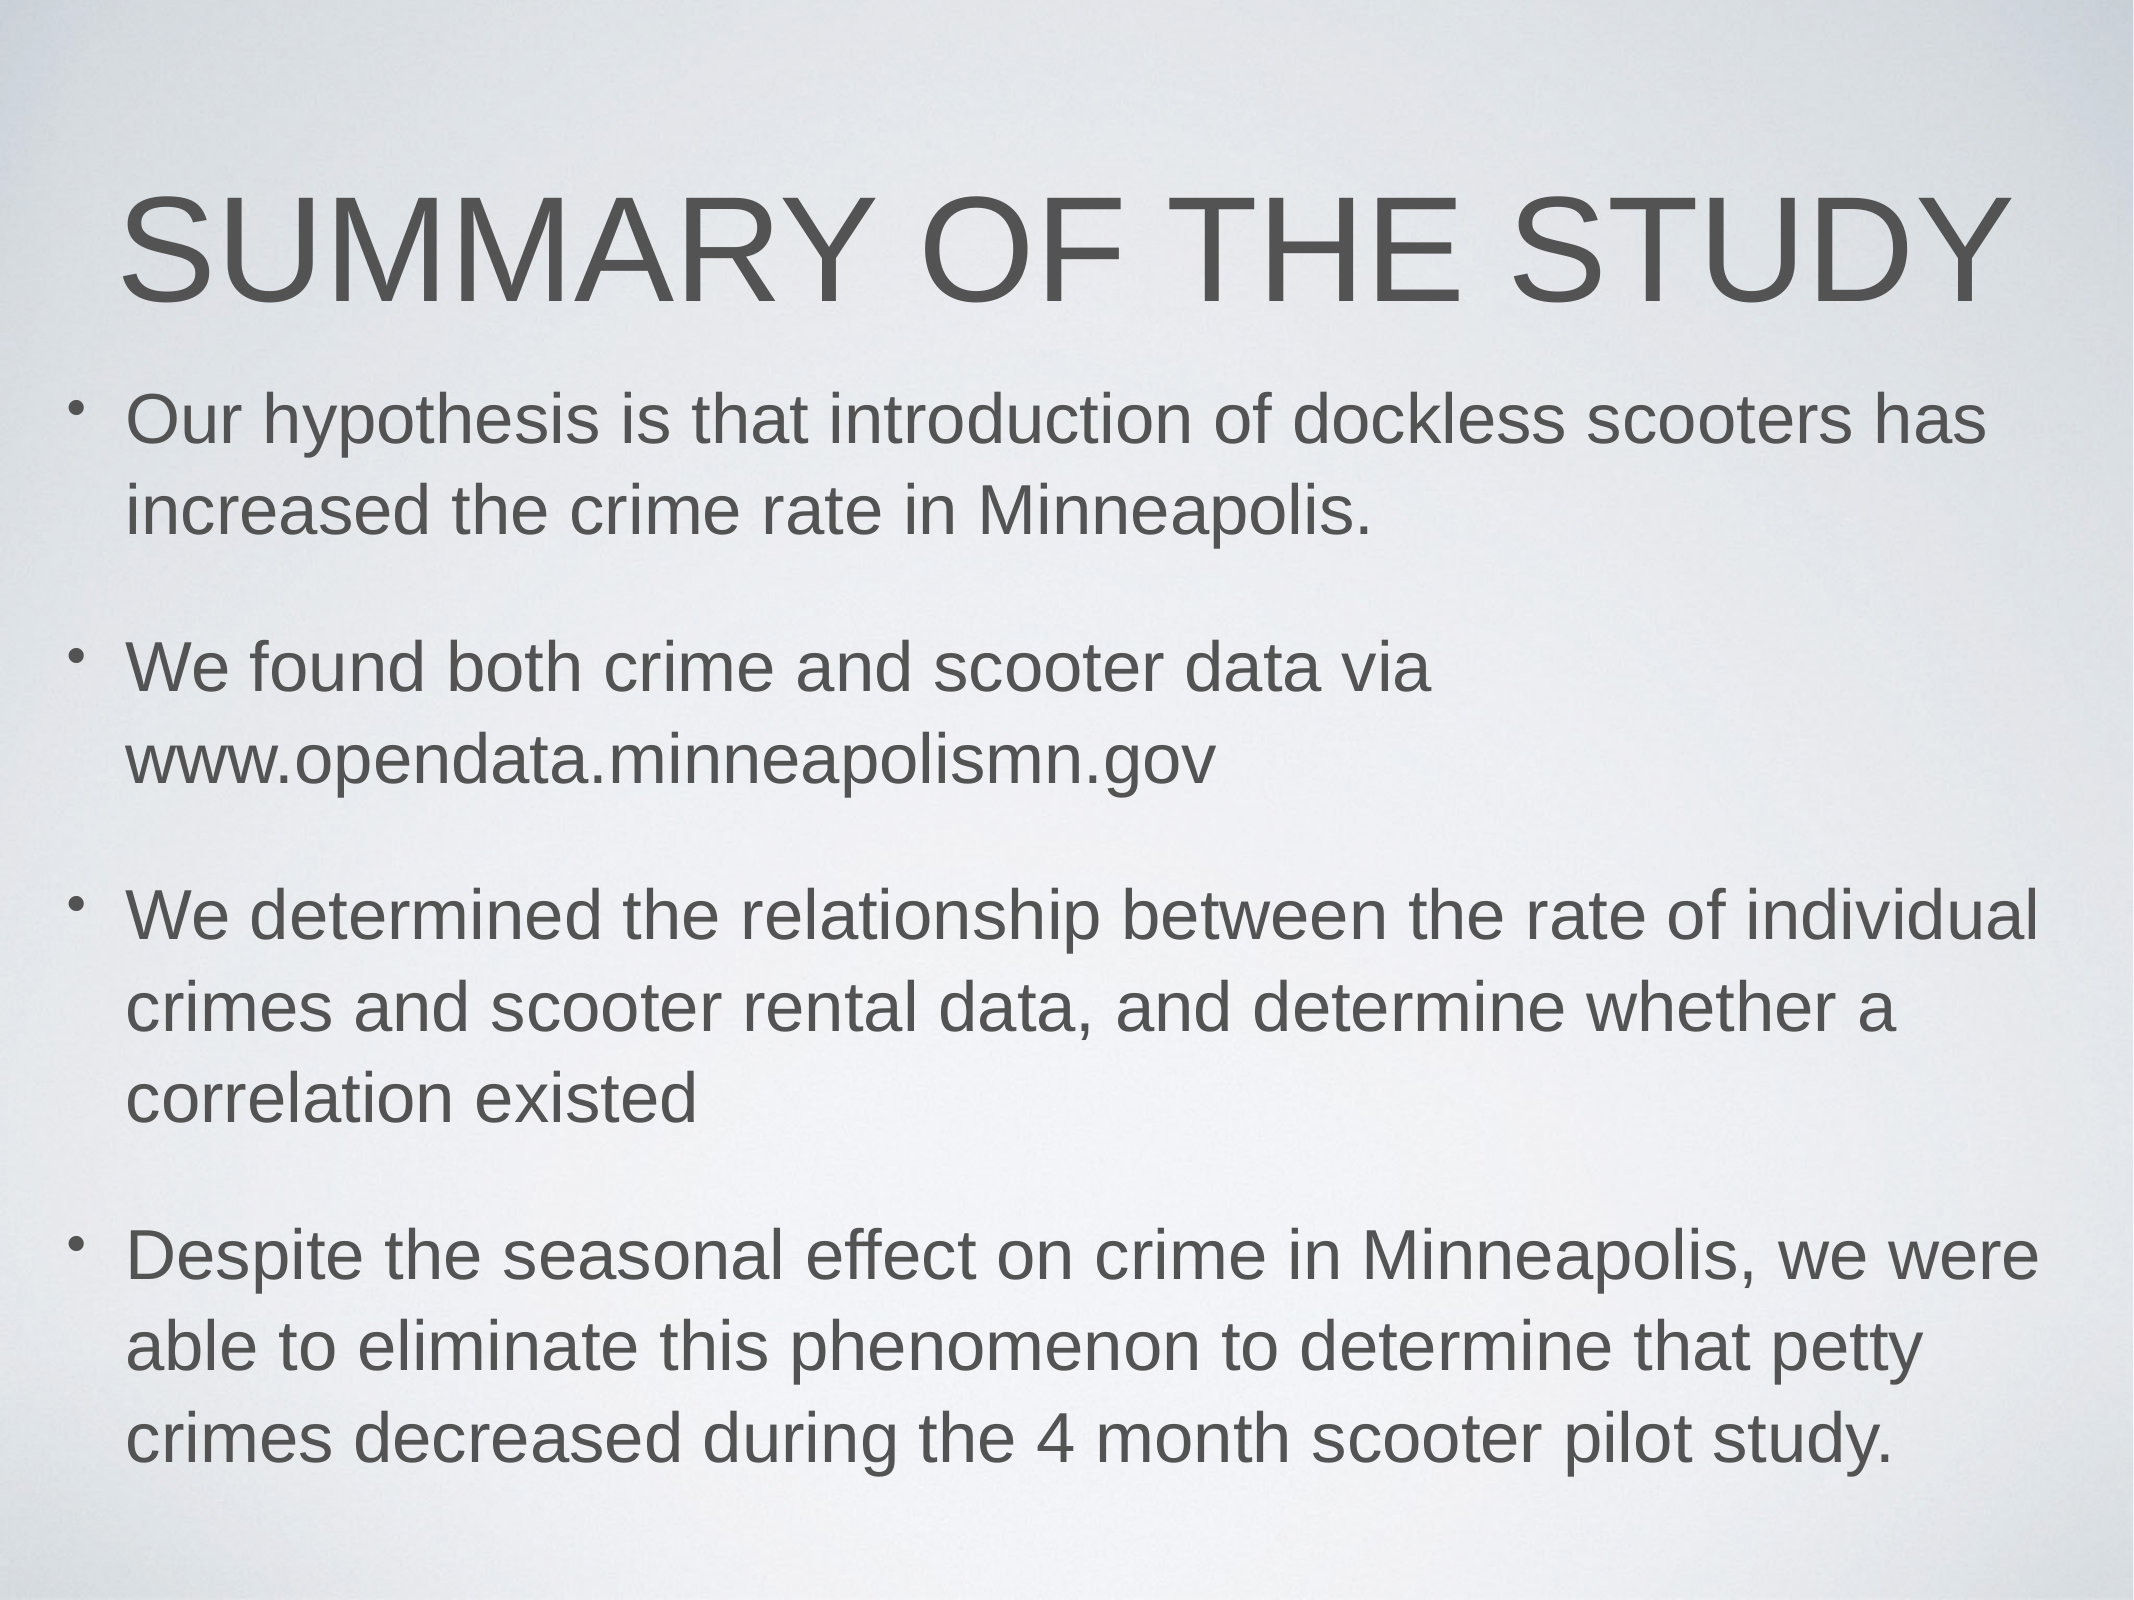

# Summary of the study
Our hypothesis is that introduction of dockless scooters has increased the crime rate in Minneapolis.
We found both crime and scooter data via www.opendata.minneapolismn.gov
We determined the relationship between the rate of individual crimes and scooter rental data, and determine whether a correlation existed
Despite the seasonal effect on crime in Minneapolis, we were able to eliminate this phenomenon to determine that petty crimes decreased during the 4 month scooter pilot study.